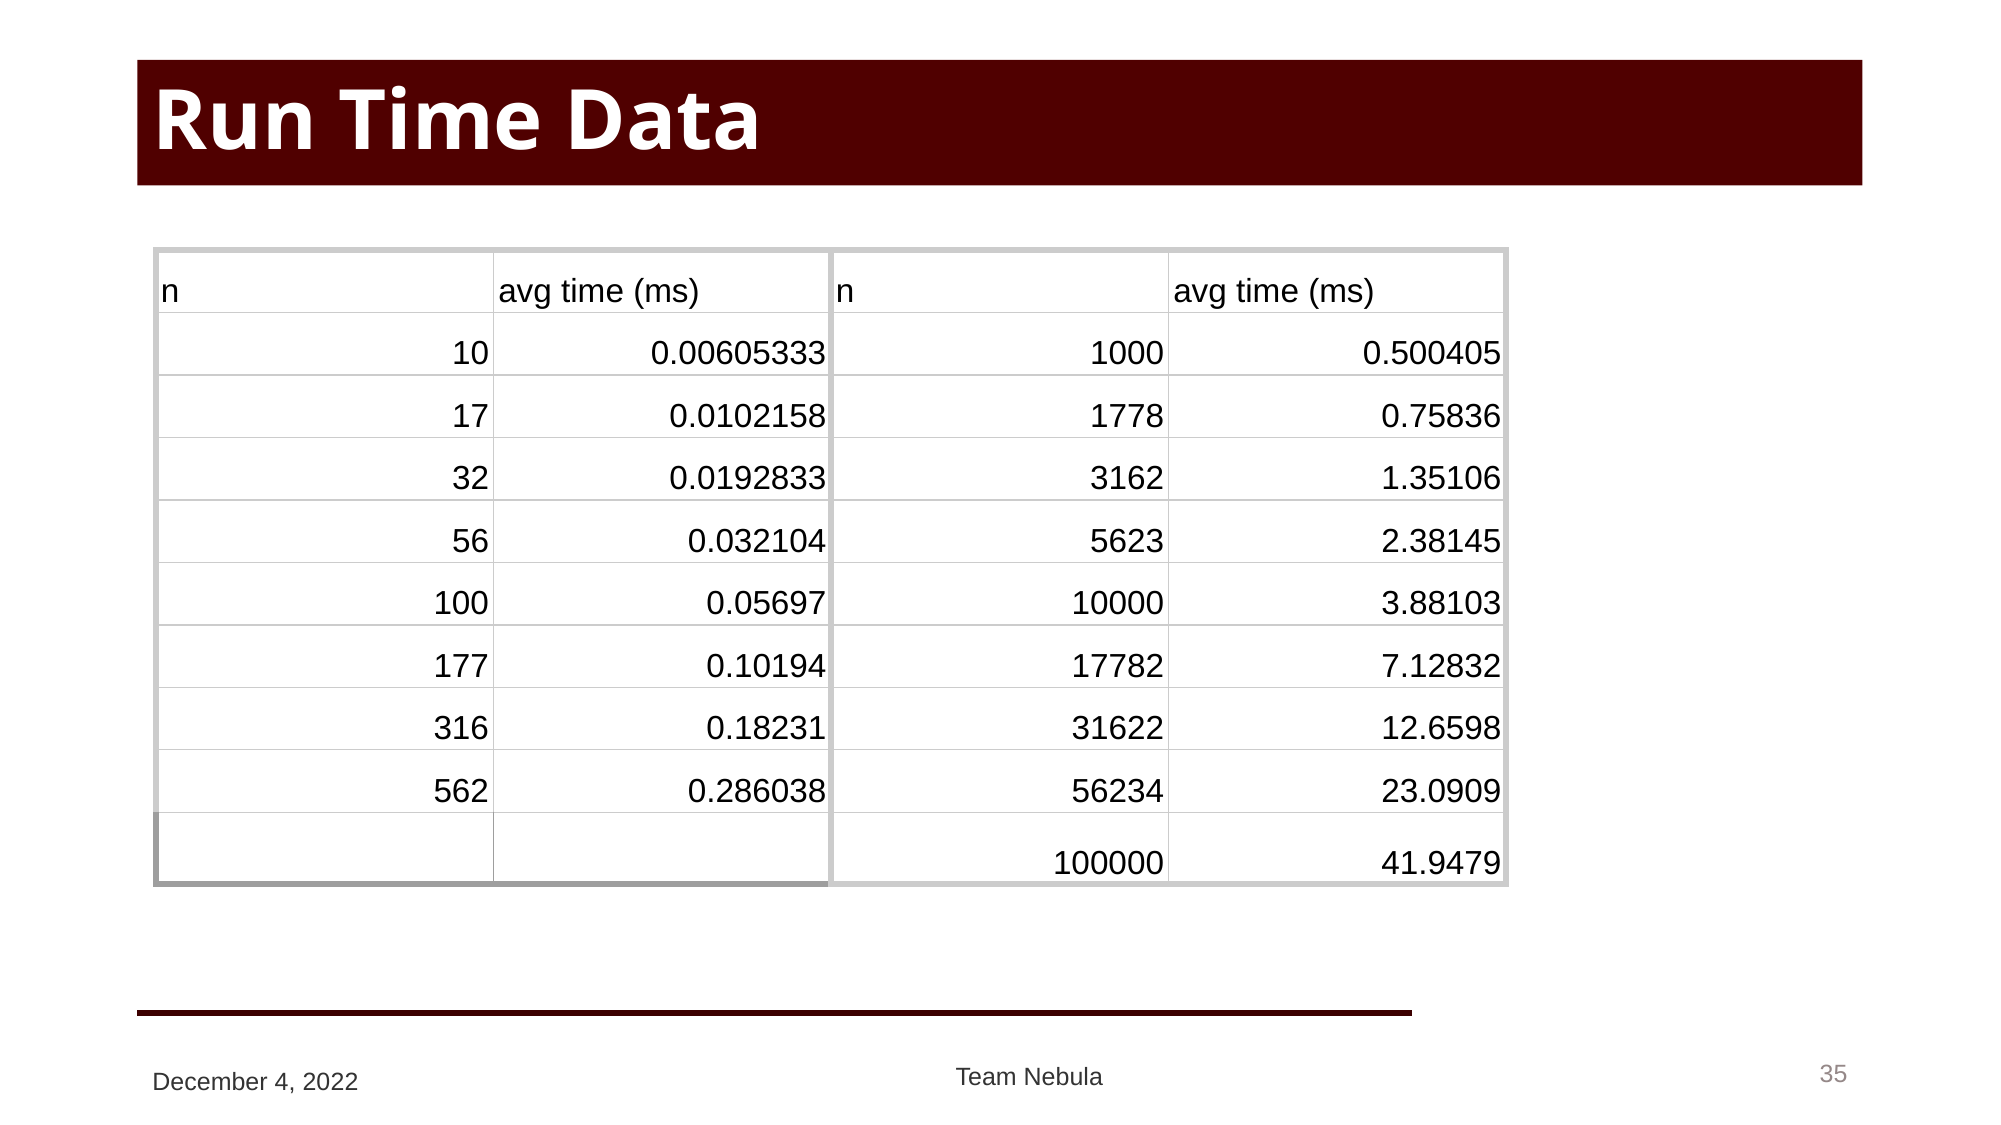

# Run Time Data
| n | avg time (ms) | n | avg time (ms) |
| --- | --- | --- | --- |
| 10 | 0.00605333 | 1000 | 0.500405 |
| 17 | 0.0102158 | 1778 | 0.75836 |
| 32 | 0.0192833 | 3162 | 1.35106 |
| 56 | 0.032104 | 5623 | 2.38145 |
| 100 | 0.05697 | 10000 | 3.88103 |
| 177 | 0.10194 | 17782 | 7.12832 |
| 316 | 0.18231 | 31622 | 12.6598 |
| 562 | 0.286038 | 56234 | 23.0909 |
|  |  | 100000 | 41.9479 |
December 4, 2022
35
Team Nebula